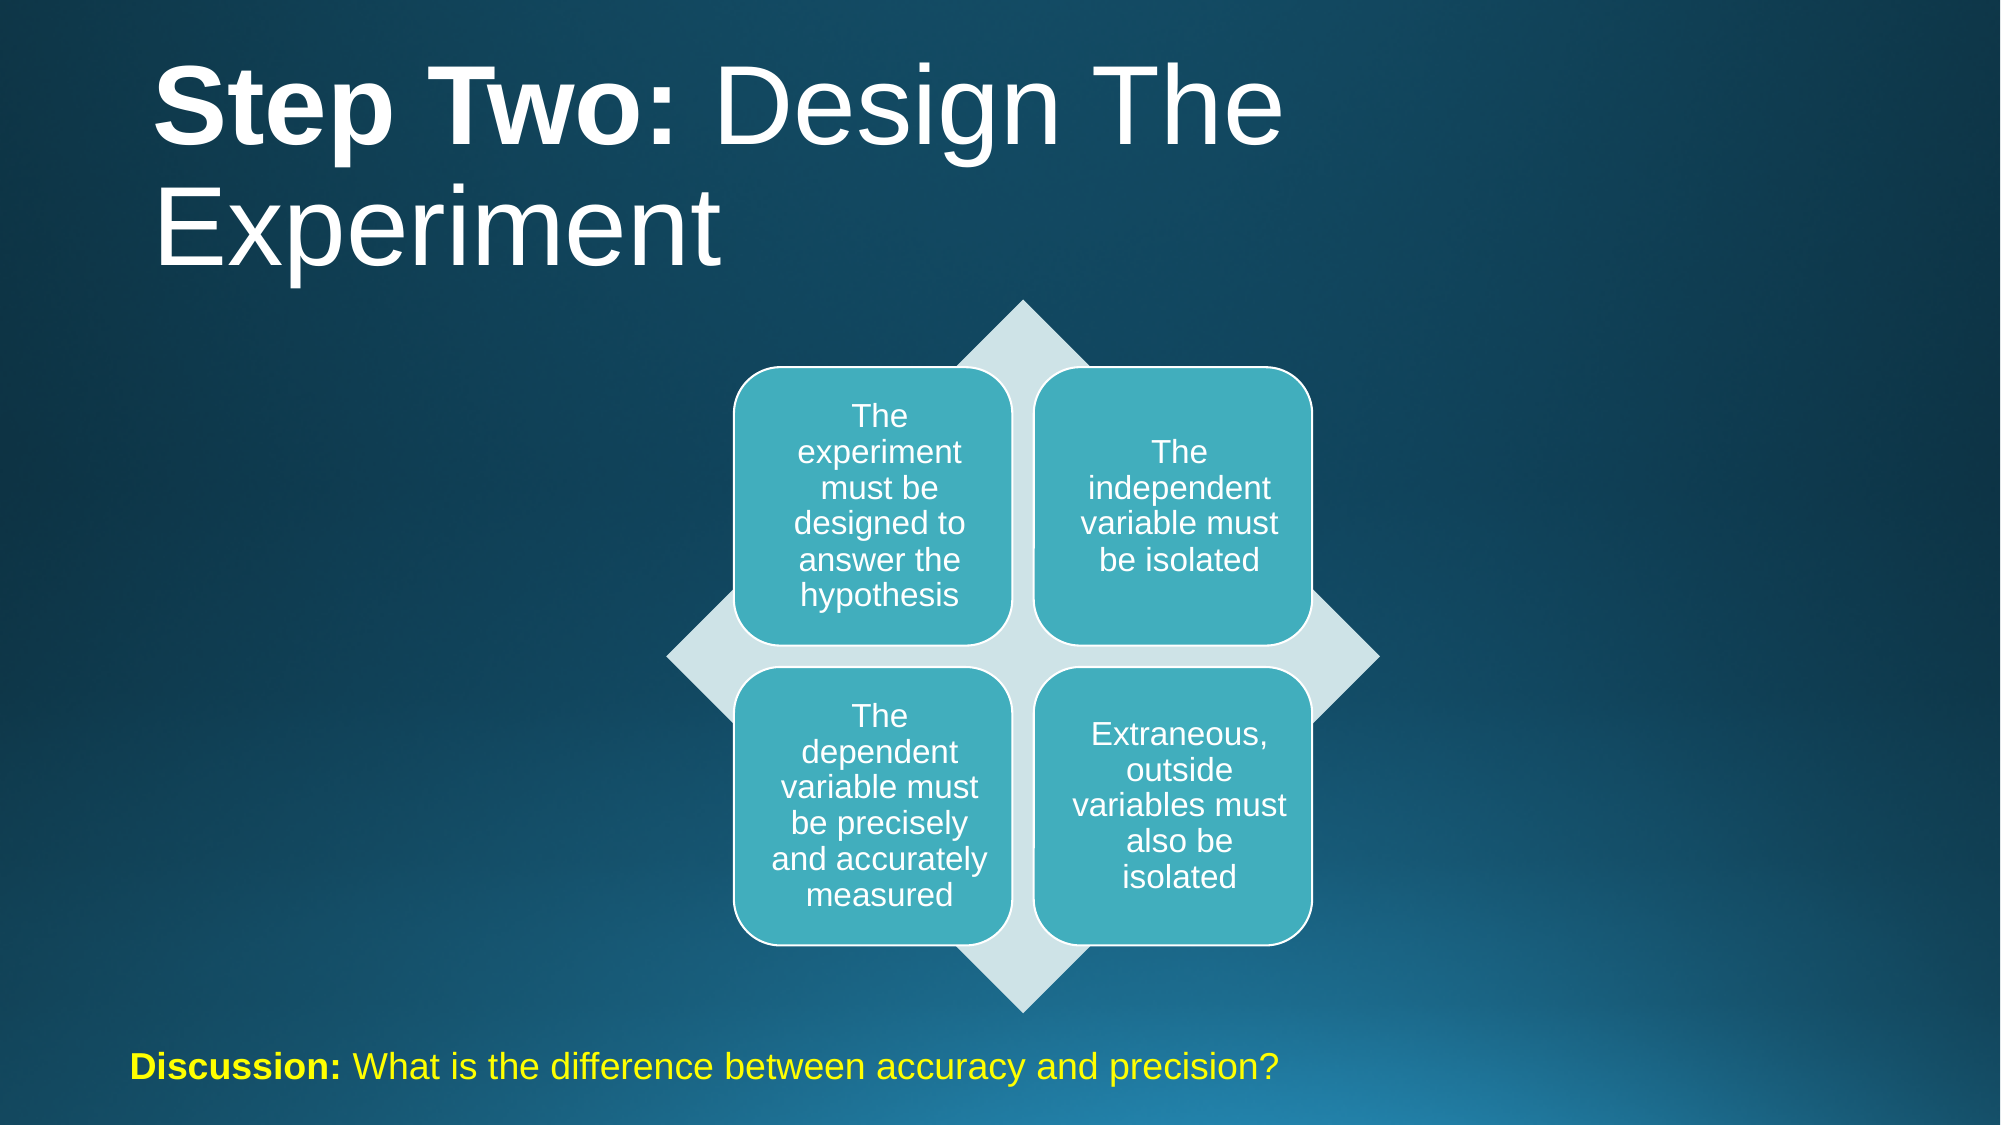

# Step Two: Design The Experiment
The experiment must be designed to answer the hypothesis
The independent variable must be isolated
The dependent variable must be precisely and accurately measured
Extraneous, outside variables must also be isolated
Discussion: What is the difference between accuracy and precision?